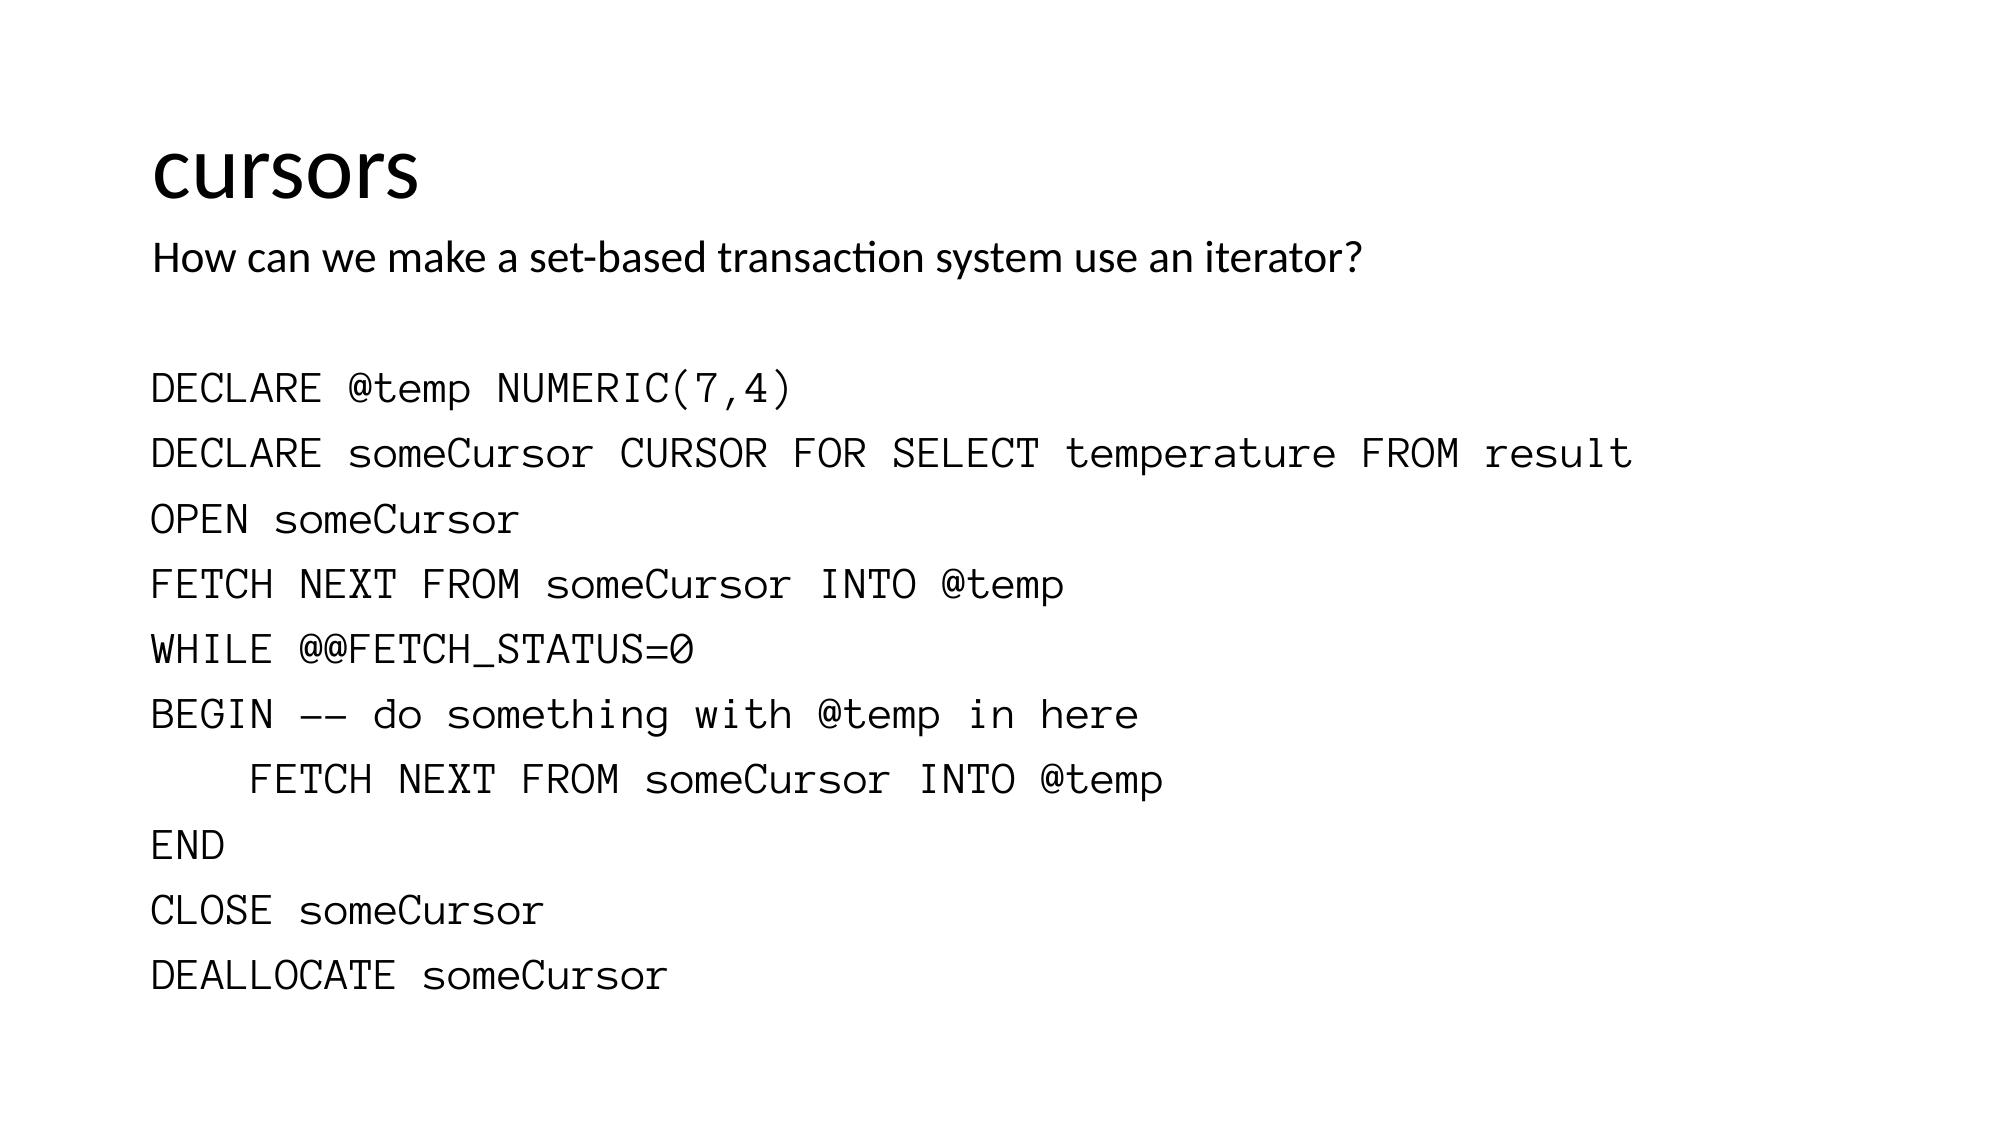

# cursors
How can we make a set-based transaction system use an iterator?

DECLARE @temp NUMERIC(7,4)
DECLARE someCursor CURSOR FOR SELECT temperature FROM result
OPEN someCursor
FETCH NEXT FROM someCursor INTO @temp
WHILE @@FETCH_STATUS=0
BEGIN -- do something with @temp in here
    FETCH NEXT FROM someCursor INTO @temp
END
CLOSE someCursor
DEALLOCATE someCursor